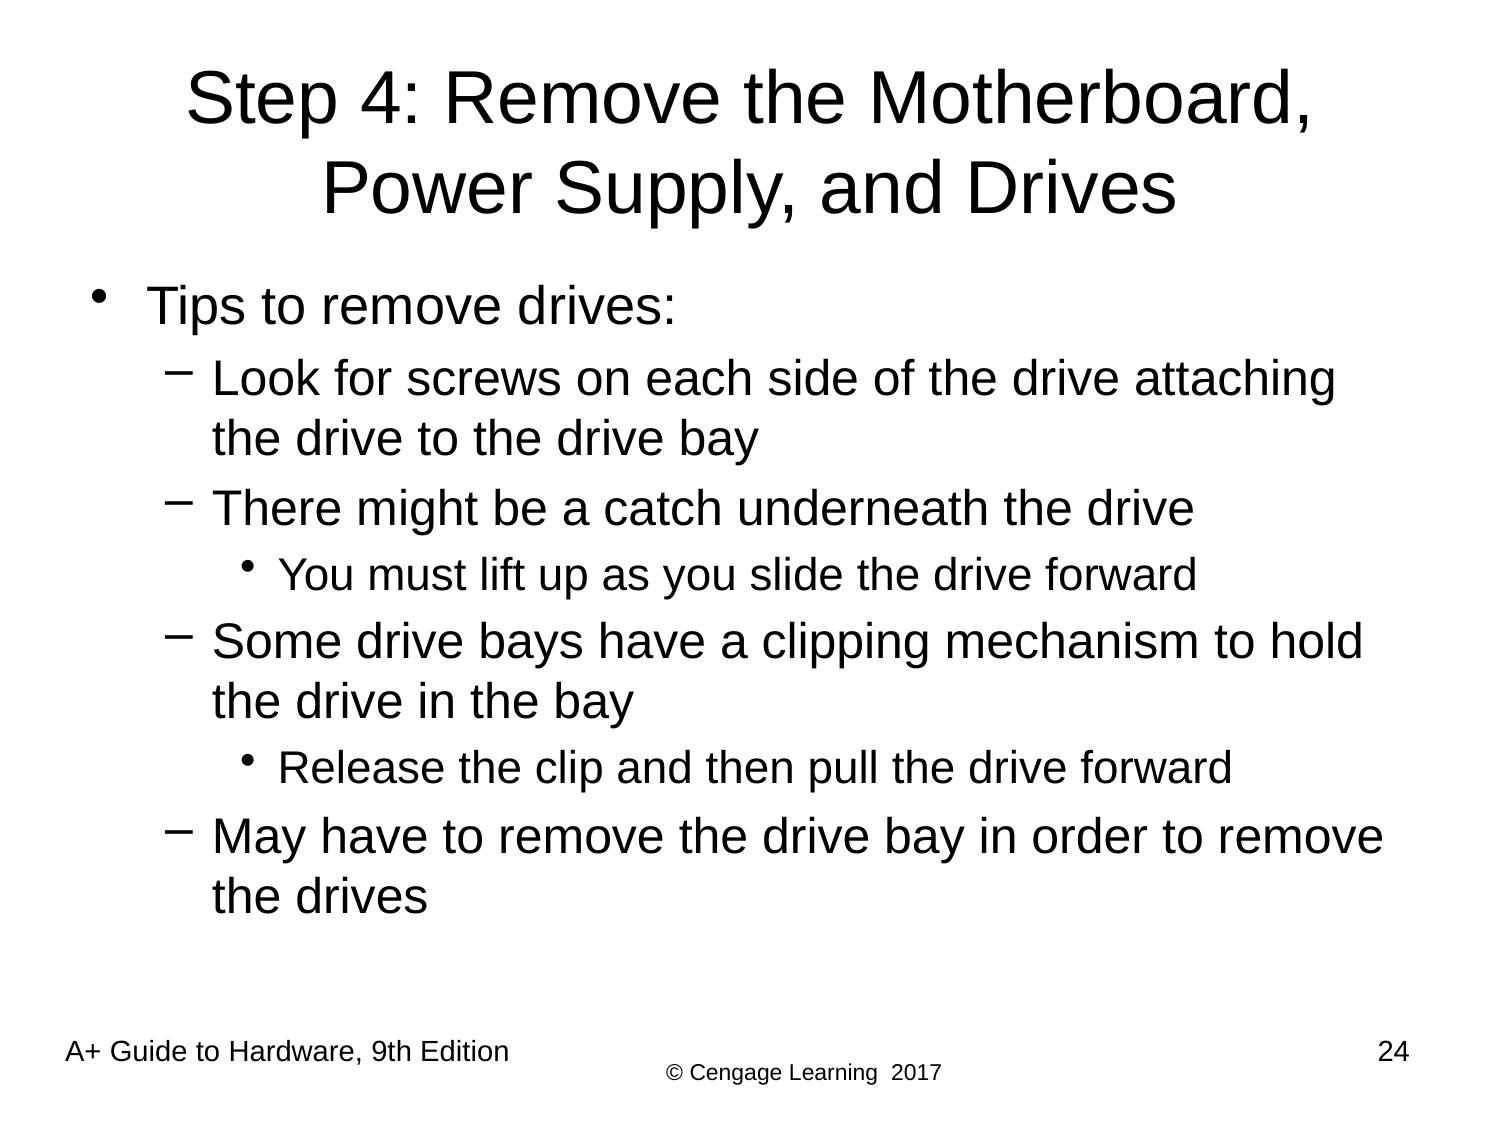

# Step 4: Remove the Motherboard, Power Supply, and Drives
Tips to remove drives:
Look for screws on each side of the drive attaching the drive to the drive bay
There might be a catch underneath the drive
You must lift up as you slide the drive forward
Some drive bays have a clipping mechanism to hold the drive in the bay
Release the clip and then pull the drive forward
May have to remove the drive bay in order to remove the drives

24
A+ Guide to Hardware, 9th Edition